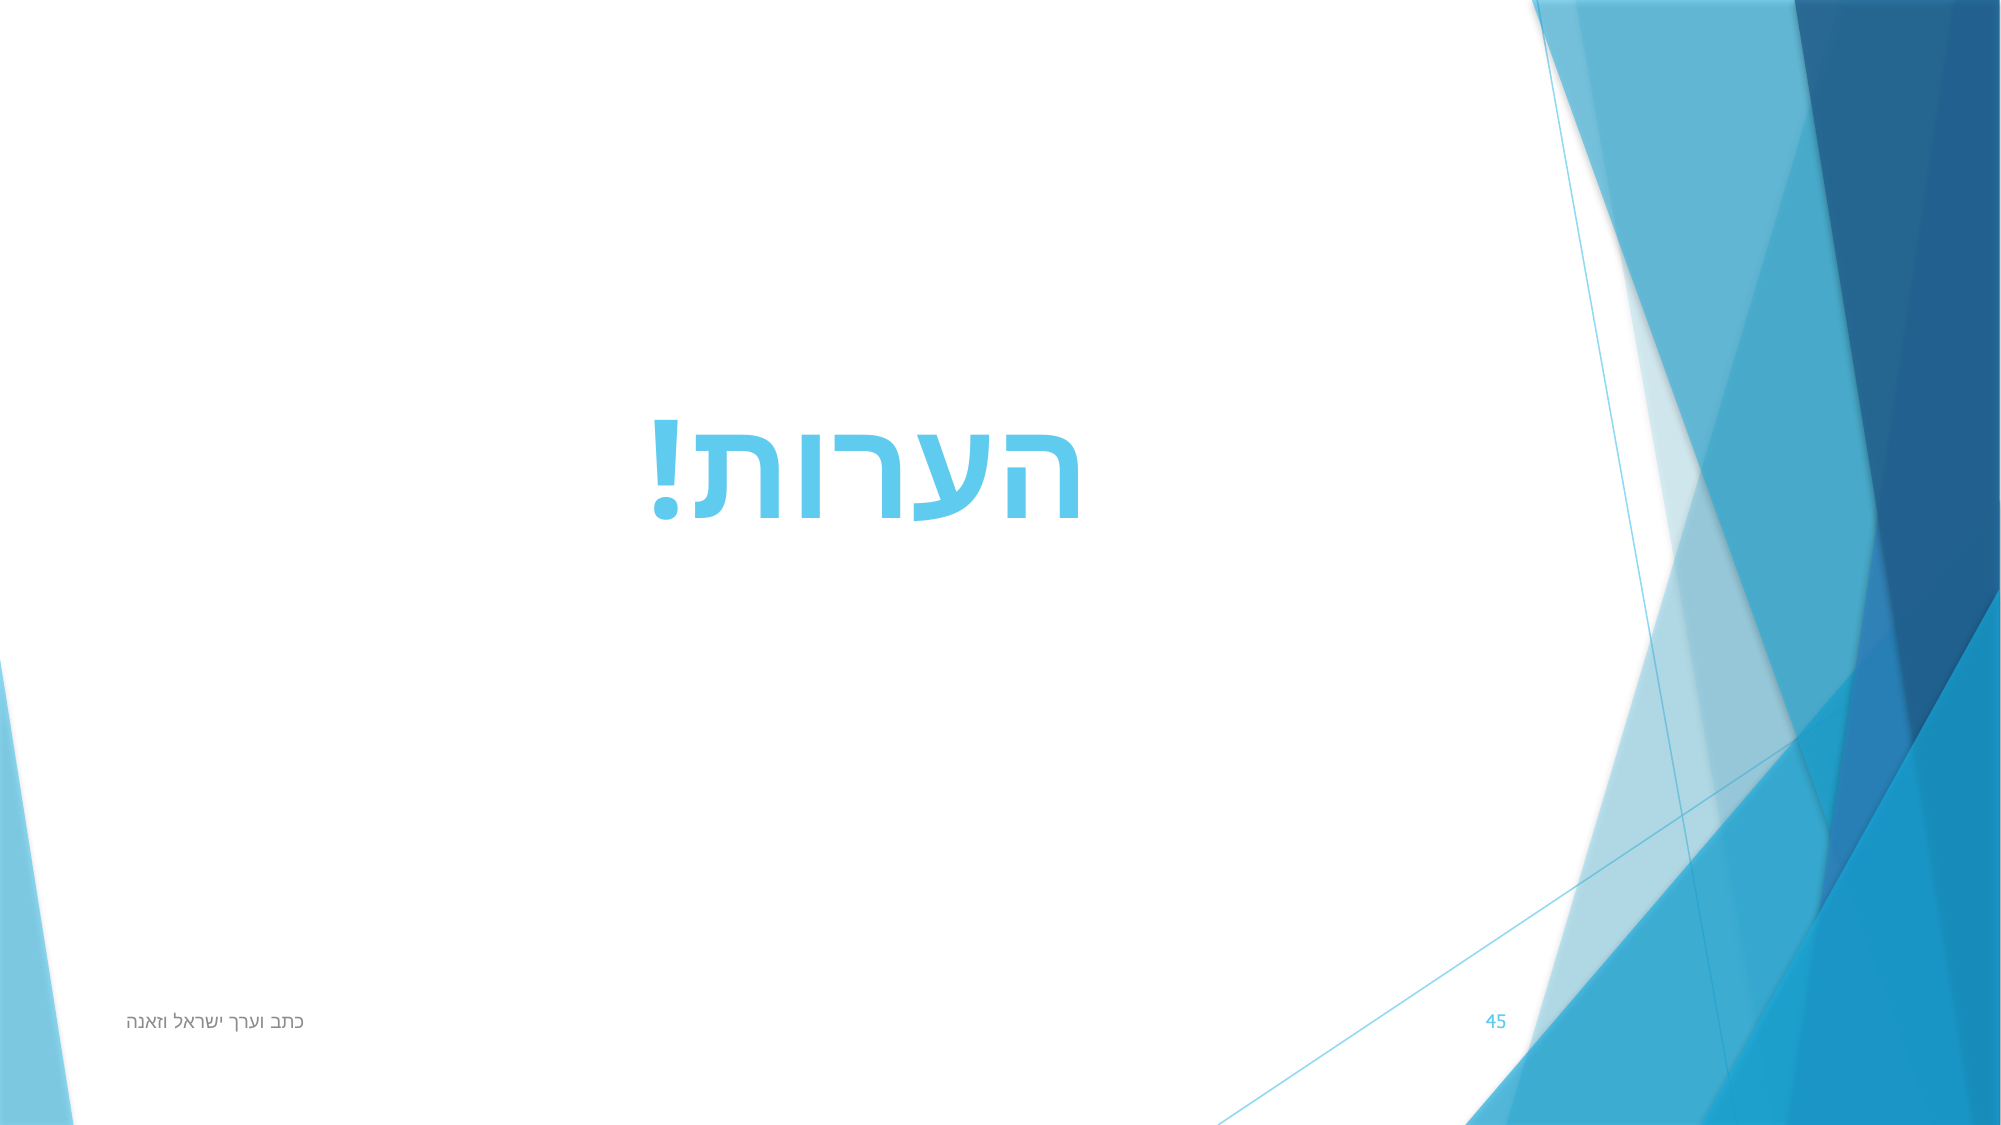

# הערות!
כתב וערך ישראל וזאנה
45